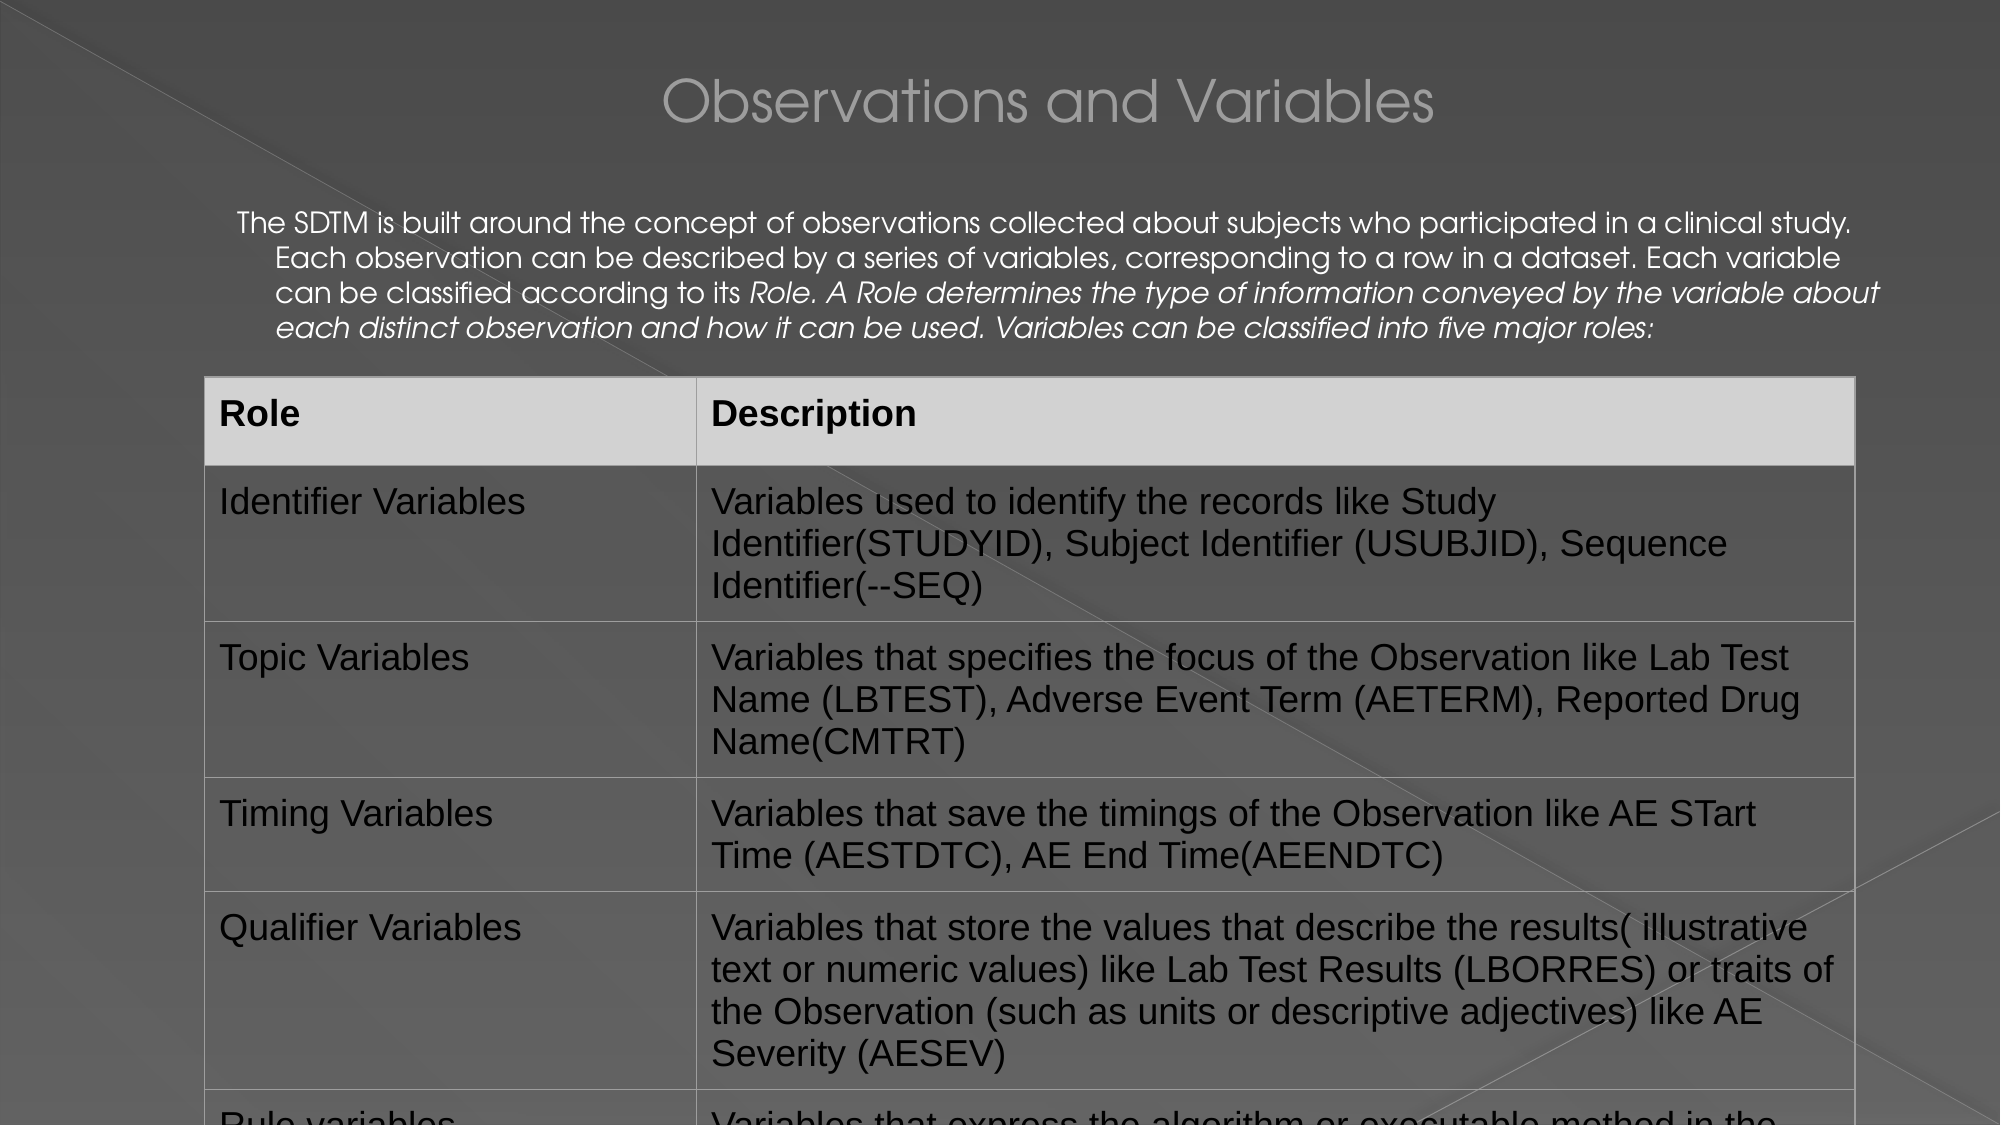

# Observations and Variables
The SDTM is built around the concept of observations collected about subjects who participated in a clinical study. Each observation can be described by a series of variables, corresponding to a row in a dataset. Each variable can be classified according to its Role. A Role determines the type of information conveyed by the variable about each distinct observation and how it can be used. Variables can be classified into five major roles:

| Role | Description |
| --- | --- |
| Identifier Variables | Variables used to identify the records like Study Identifier(STUDYID), Subject Identifier (USUBJID), Sequence Identifier(--SEQ) |
| Topic Variables | Variables that specifies the focus of the Observation like Lab Test Name (LBTEST), Adverse Event Term (AETERM), Reported Drug Name(CMTRT) |
| Timing Variables | Variables that save the timings of the Observation like AE STart Time (AESTDTC), AE End Time(AEENDTC) |
| Qualifier Variables | Variables that store the values that describe the results( illustrative text or numeric values) like Lab Test Results (LBORRES) or traits of the Observation (such as units or descriptive adjectives) like AE Severity (AESEV) |
| Rule variables | Variables that express the algorithm or executable method in the Trial Design model |